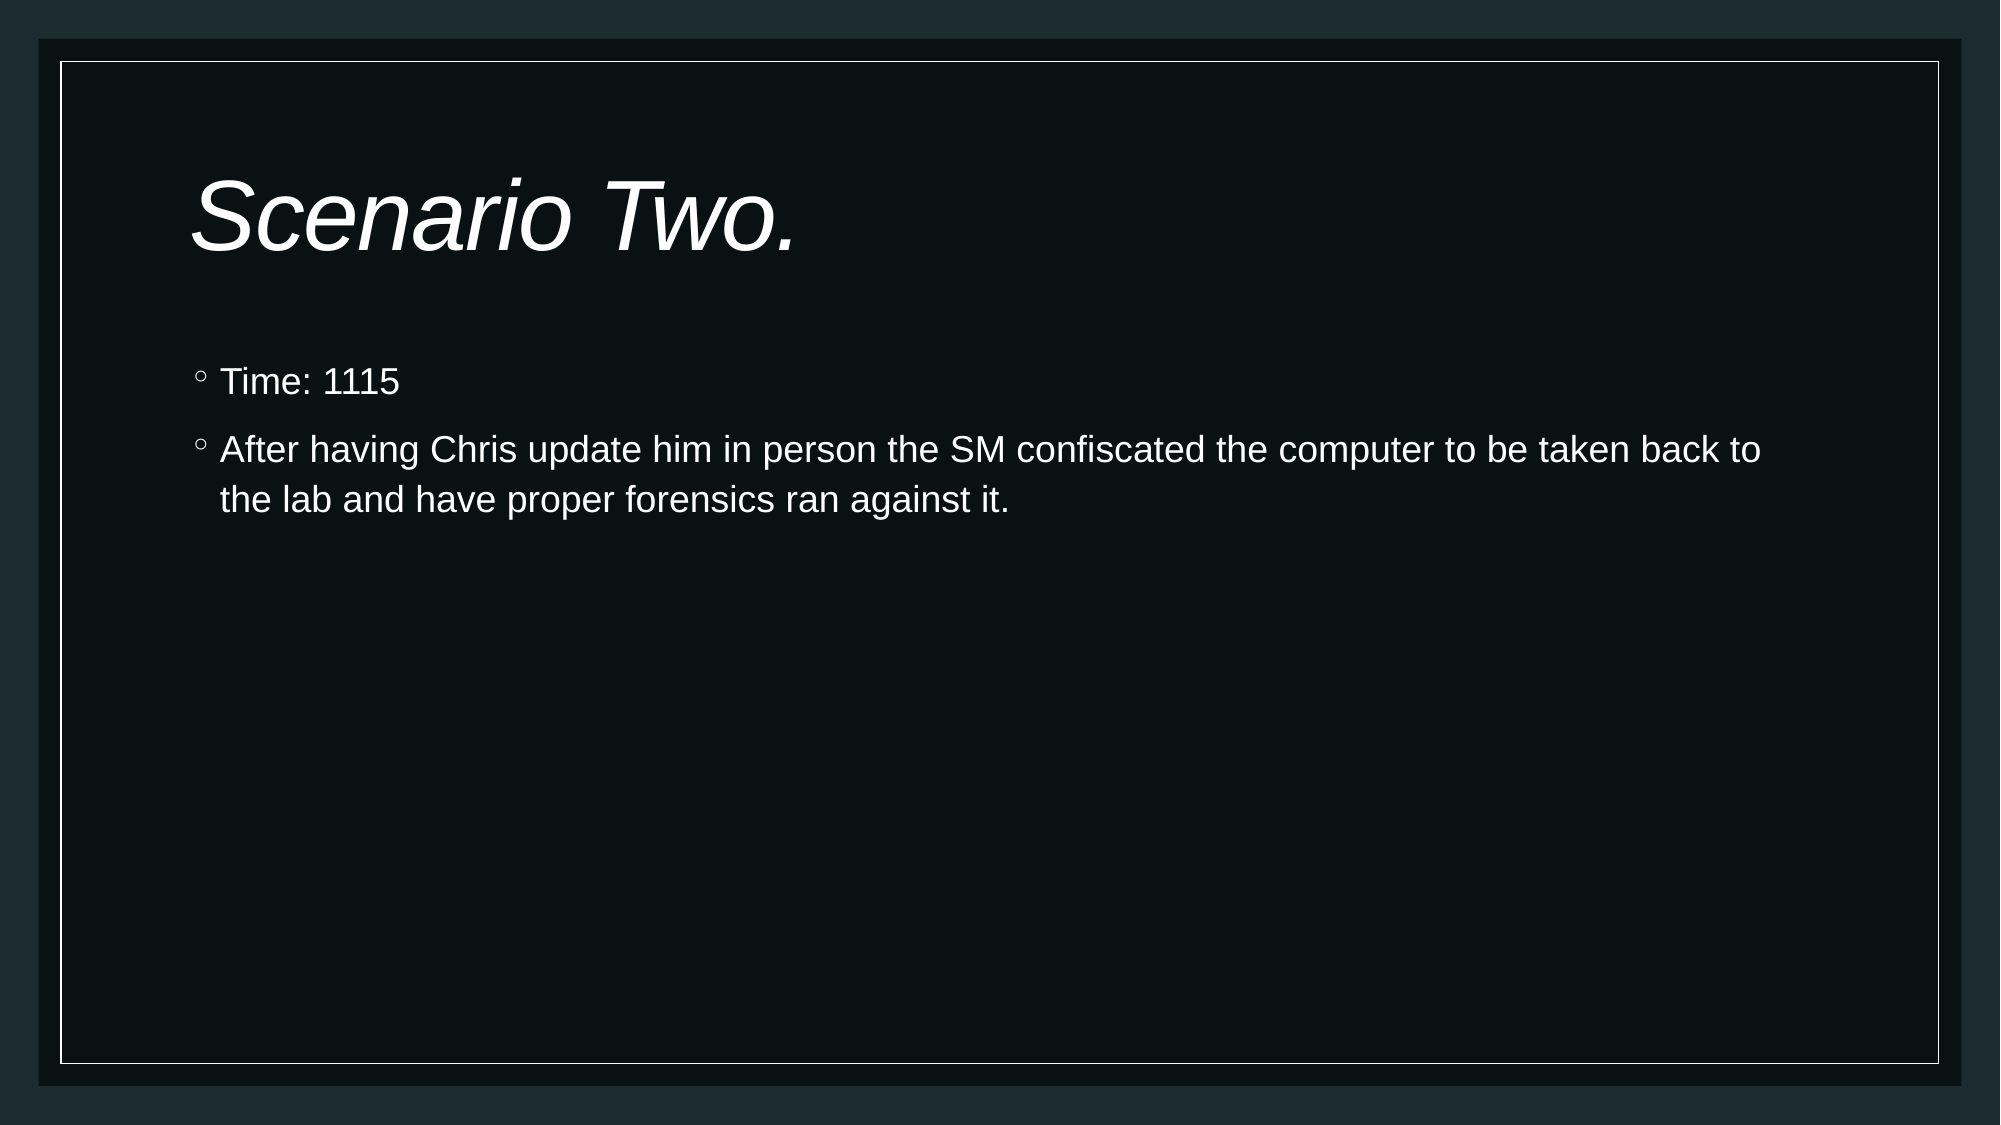

# Scenario Two.
Time: 1115
After having Chris update him in person the SM confiscated the computer to be taken back to the lab and have proper forensics ran against it.